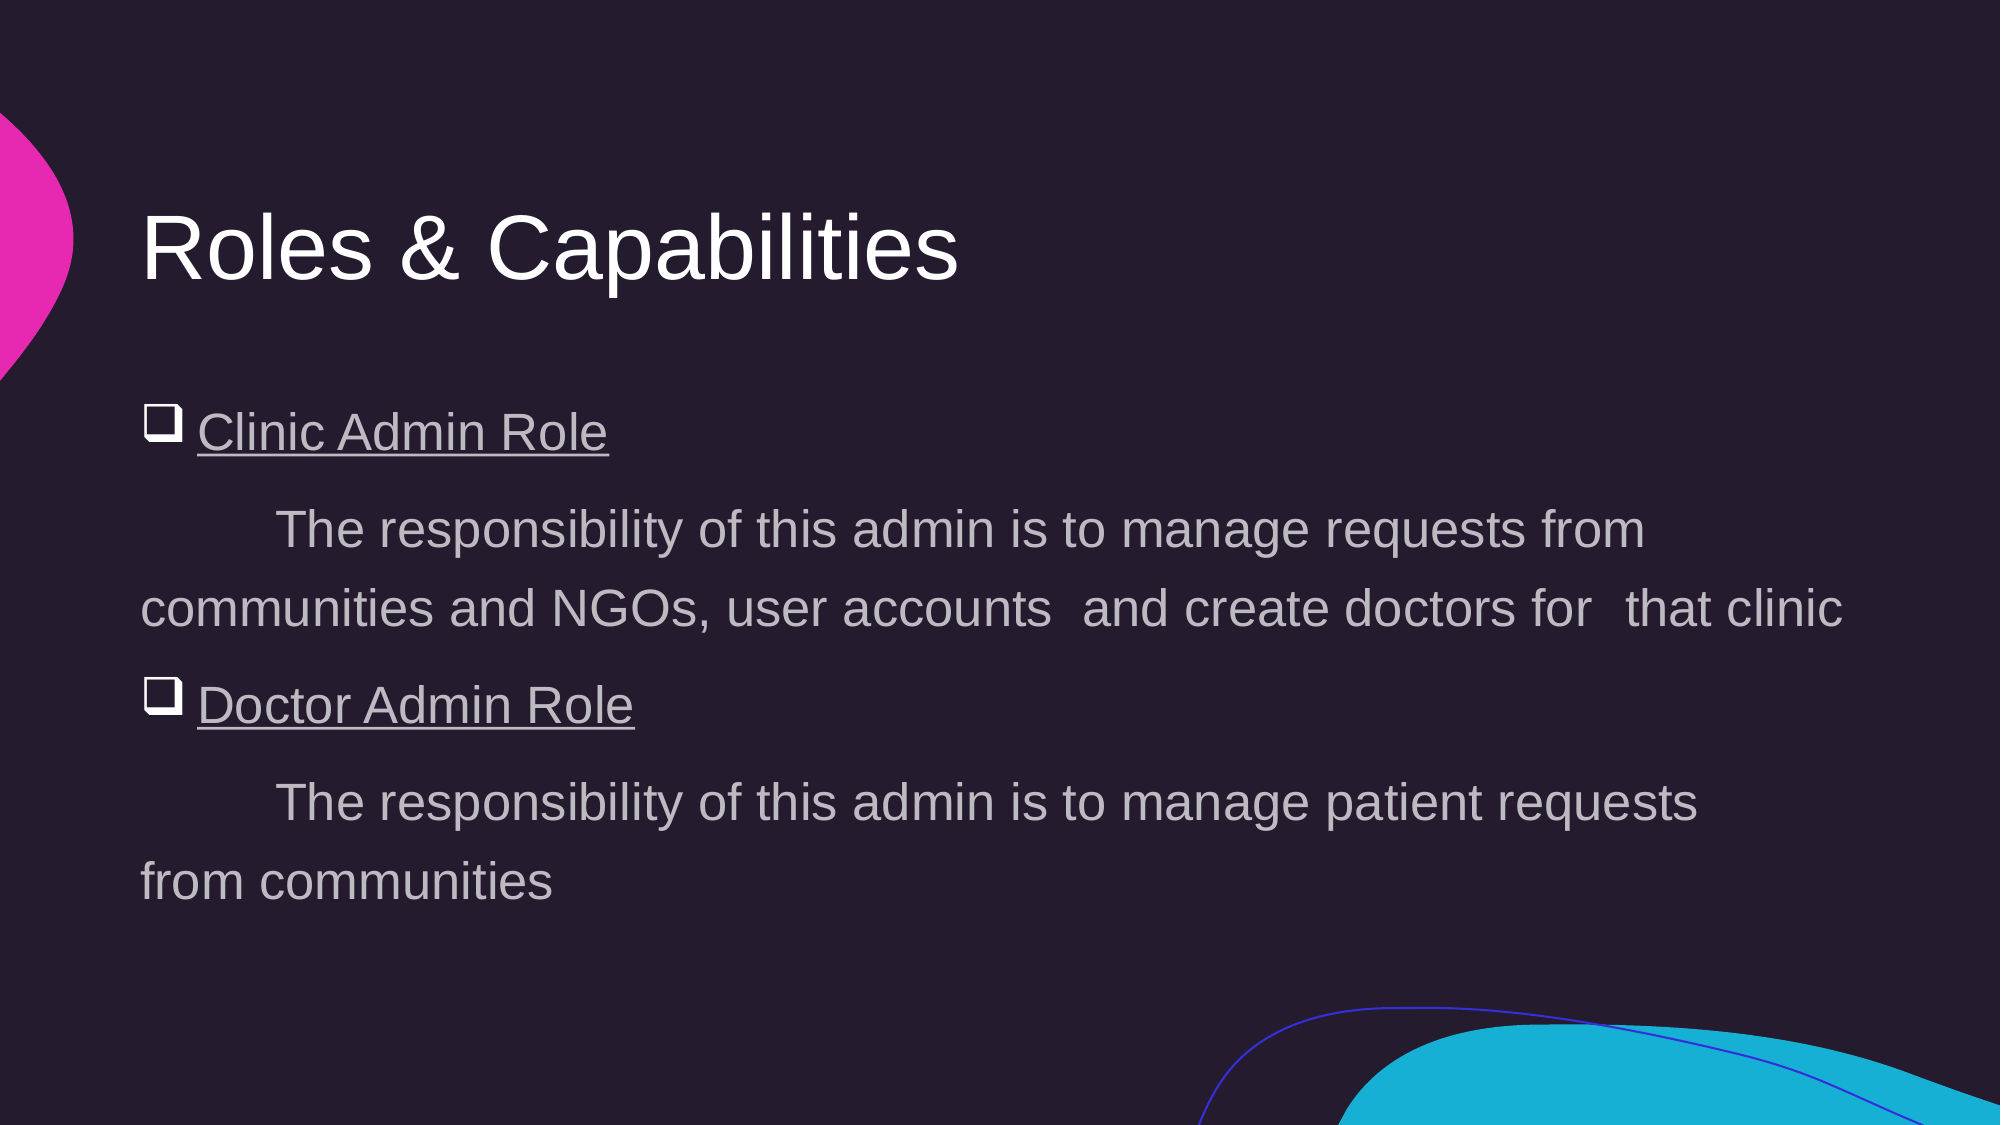

# Roles & Capabilities
 Clinic Admin Role
	The responsibility of this admin is to manage requests from 	communities and NGOs, user accounts  and create doctors for 	that clinic
 Doctor Admin Role
	The responsibility of this admin is to manage patient requests 	from communities